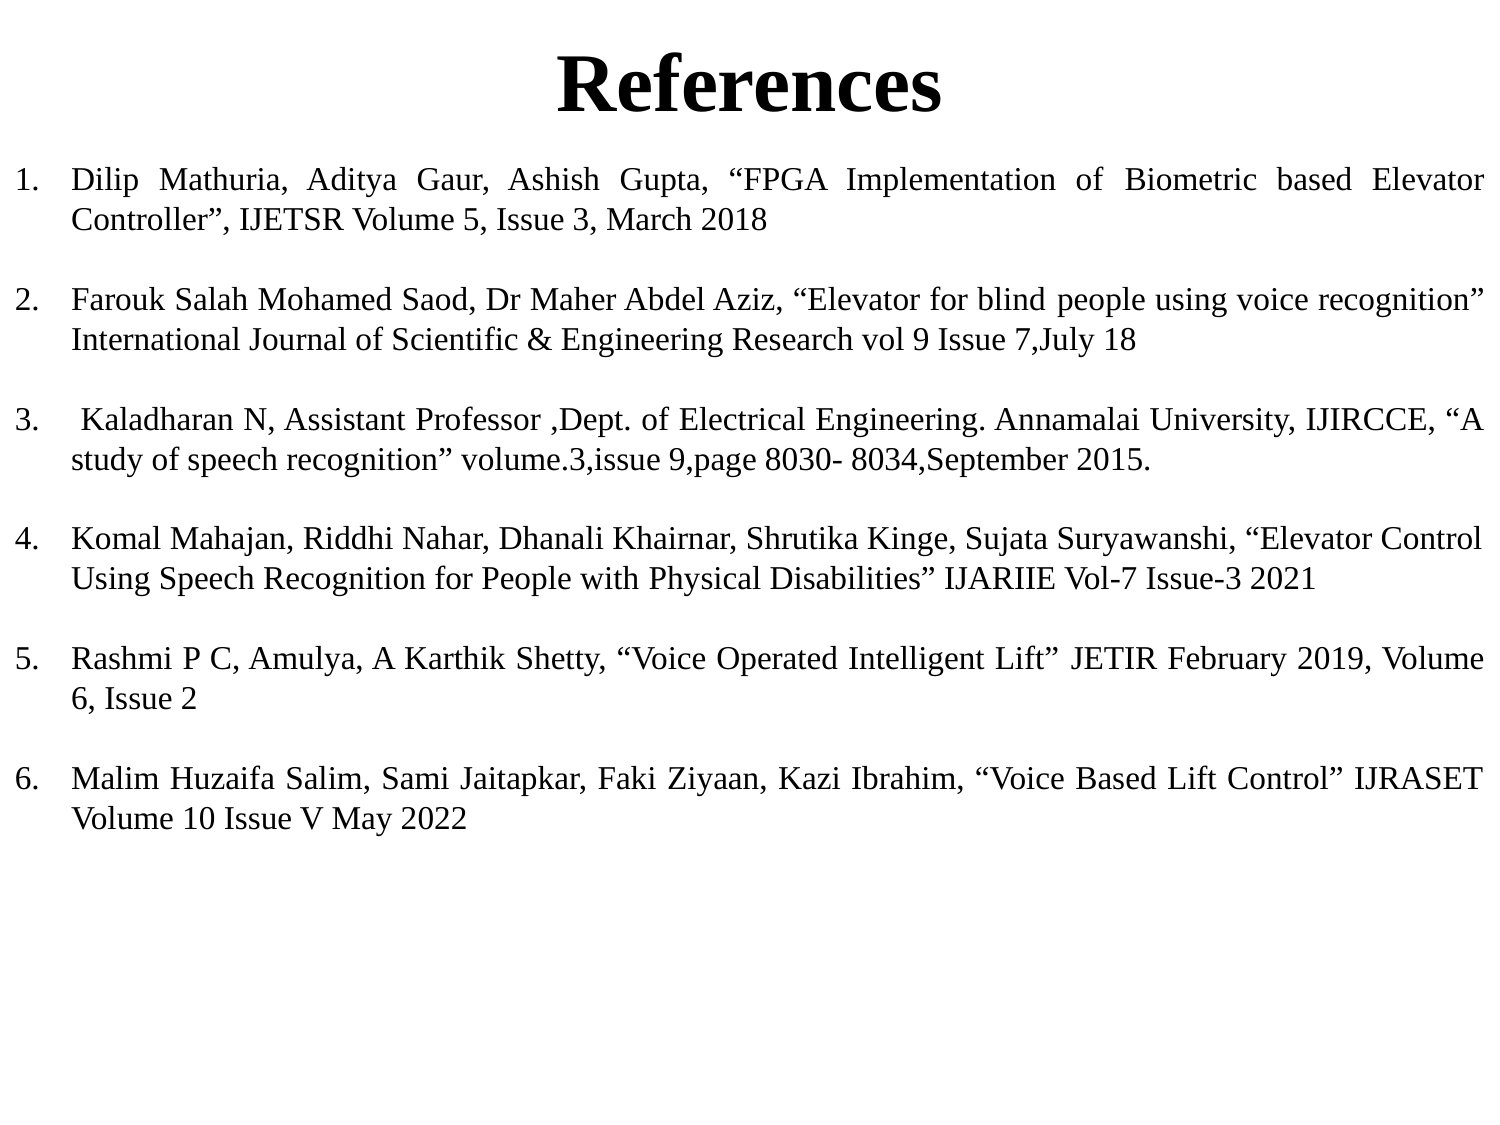

# References

Dilip Mathuria, Aditya Gaur, Ashish Gupta, “FPGA Implementation of Biometric based Elevator Controller”, IJETSR Volume 5, Issue 3, March 2018

Farouk Salah Mohamed Saod, Dr Maher Abdel Aziz, “Elevator for blind people using voice recognition” International Journal of Scientific & Engineering Research vol 9 Issue 7,July 18

 Kaladharan N, Assistant Professor ,Dept. of Electrical Engineering. Annamalai University, IJIRCCE, “A study of speech recognition” volume.3,issue 9,page 8030- 8034,September 2015.

Komal Mahajan, Riddhi Nahar, Dhanali Khairnar, Shrutika Kinge, Sujata Suryawanshi, “Elevator Control Using Speech Recognition for People with Physical Disabilities” IJARIIE Vol-7 Issue-3 2021

Rashmi P C, Amulya, A Karthik Shetty, “Voice Operated Intelligent Lift” JETIR February 2019, Volume 6, Issue 2

Malim Huzaifa Salim, Sami Jaitapkar, Faki Ziyaan, Kazi Ibrahim, “Voice Based Lift Control” IJRASET Volume 10 Issue V May 2022